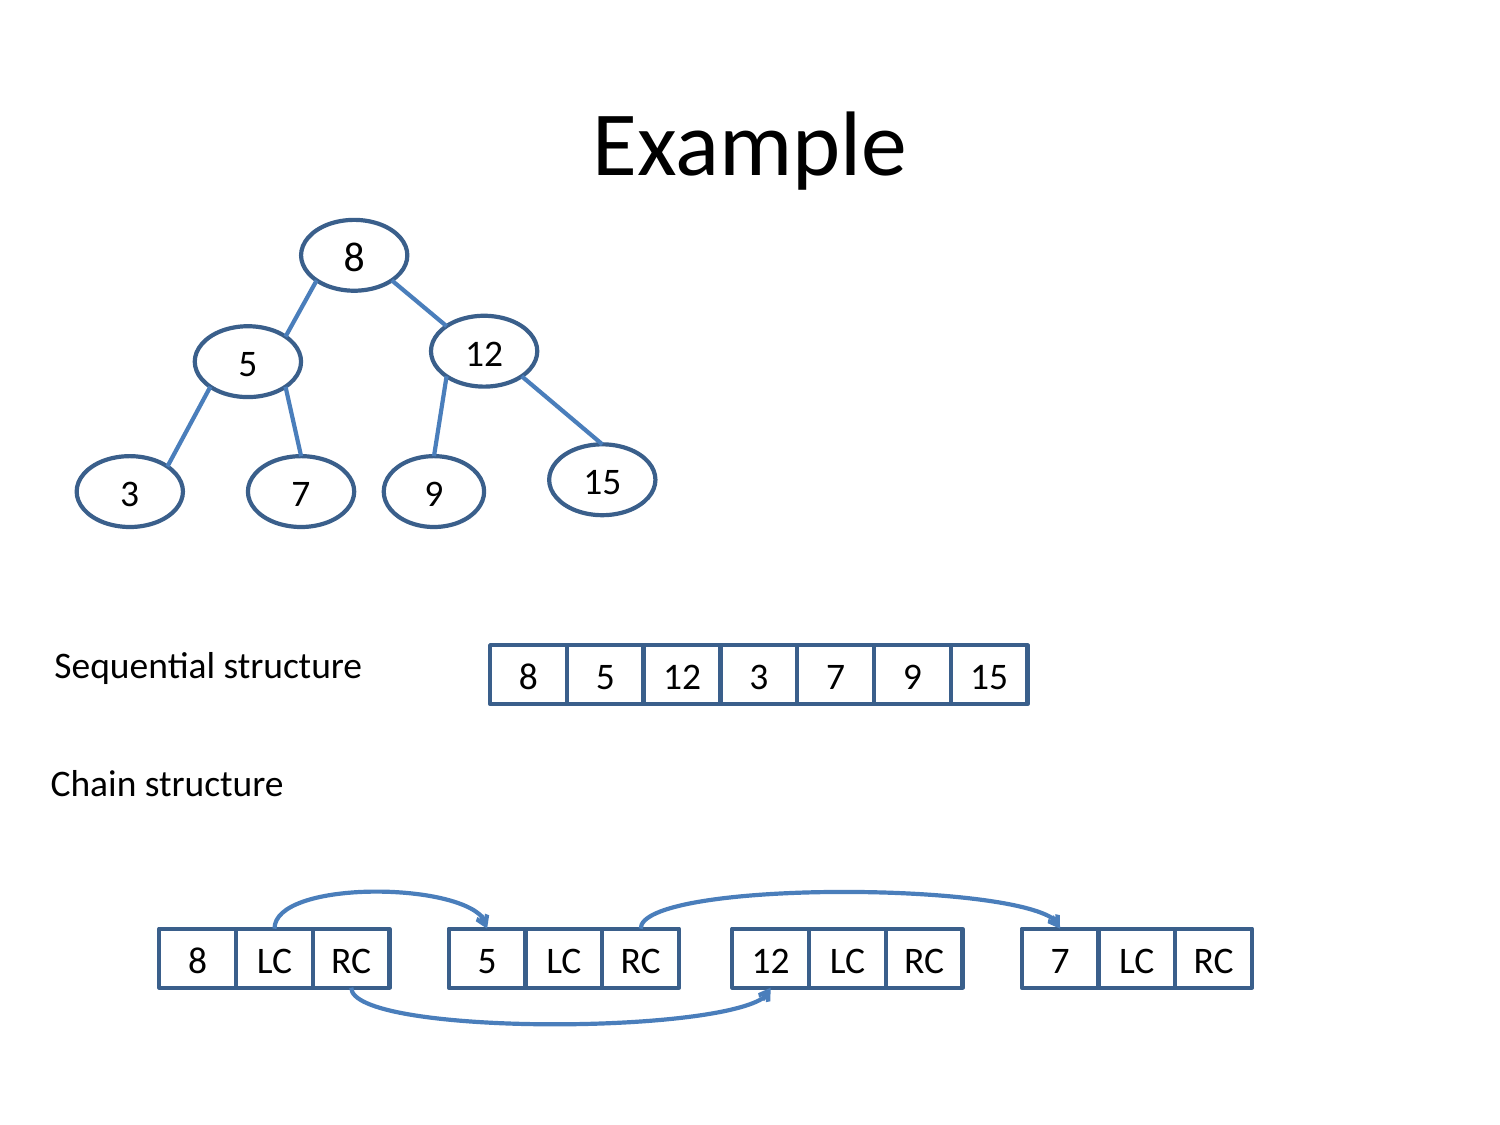

# Example
8
12
5
15
3
7
9
Sequential structure
8
5
12
3
7
9
15
Chain structure
8
LC
RC
5
LC
RC
12
LC
RC
7
LC
RC